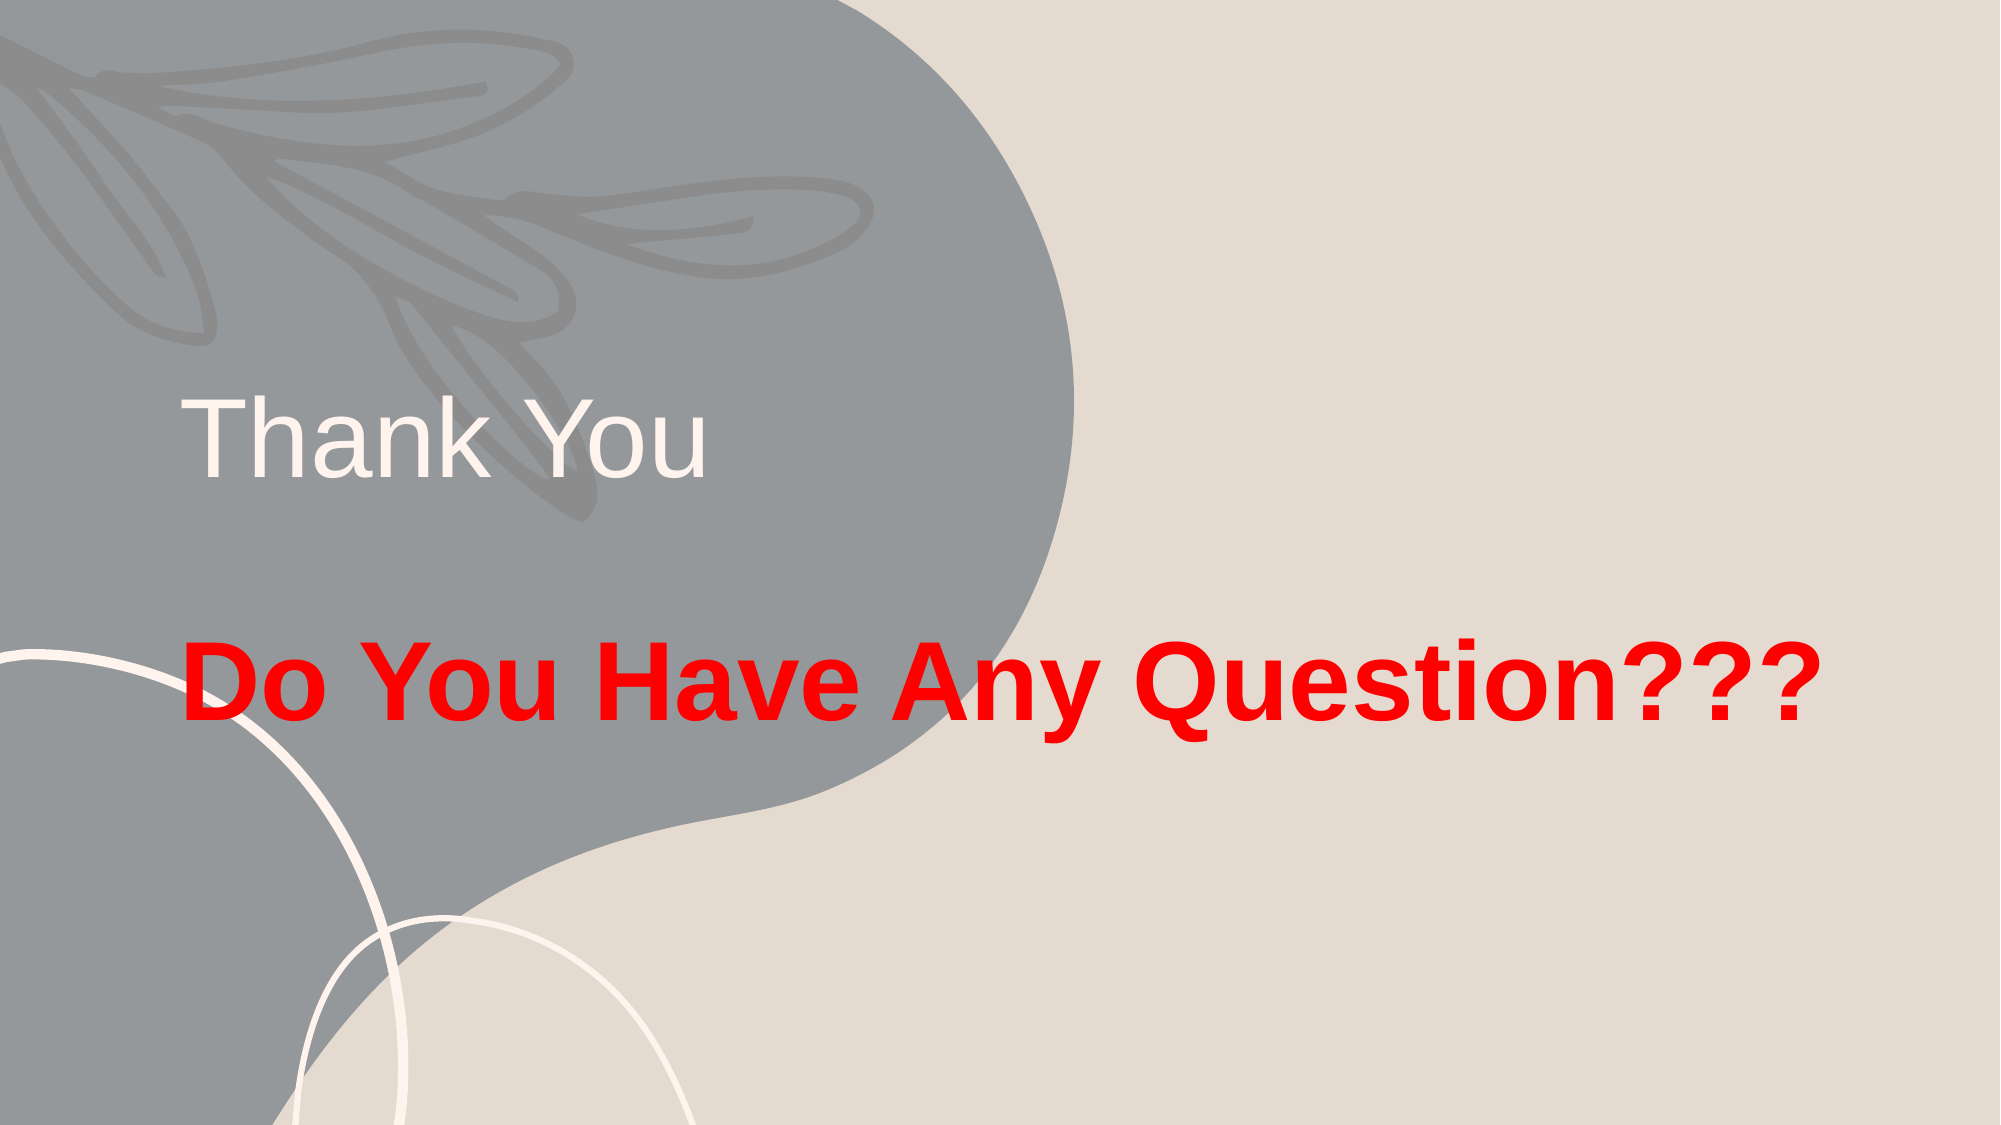

# Thank You Do You Have Any Question???